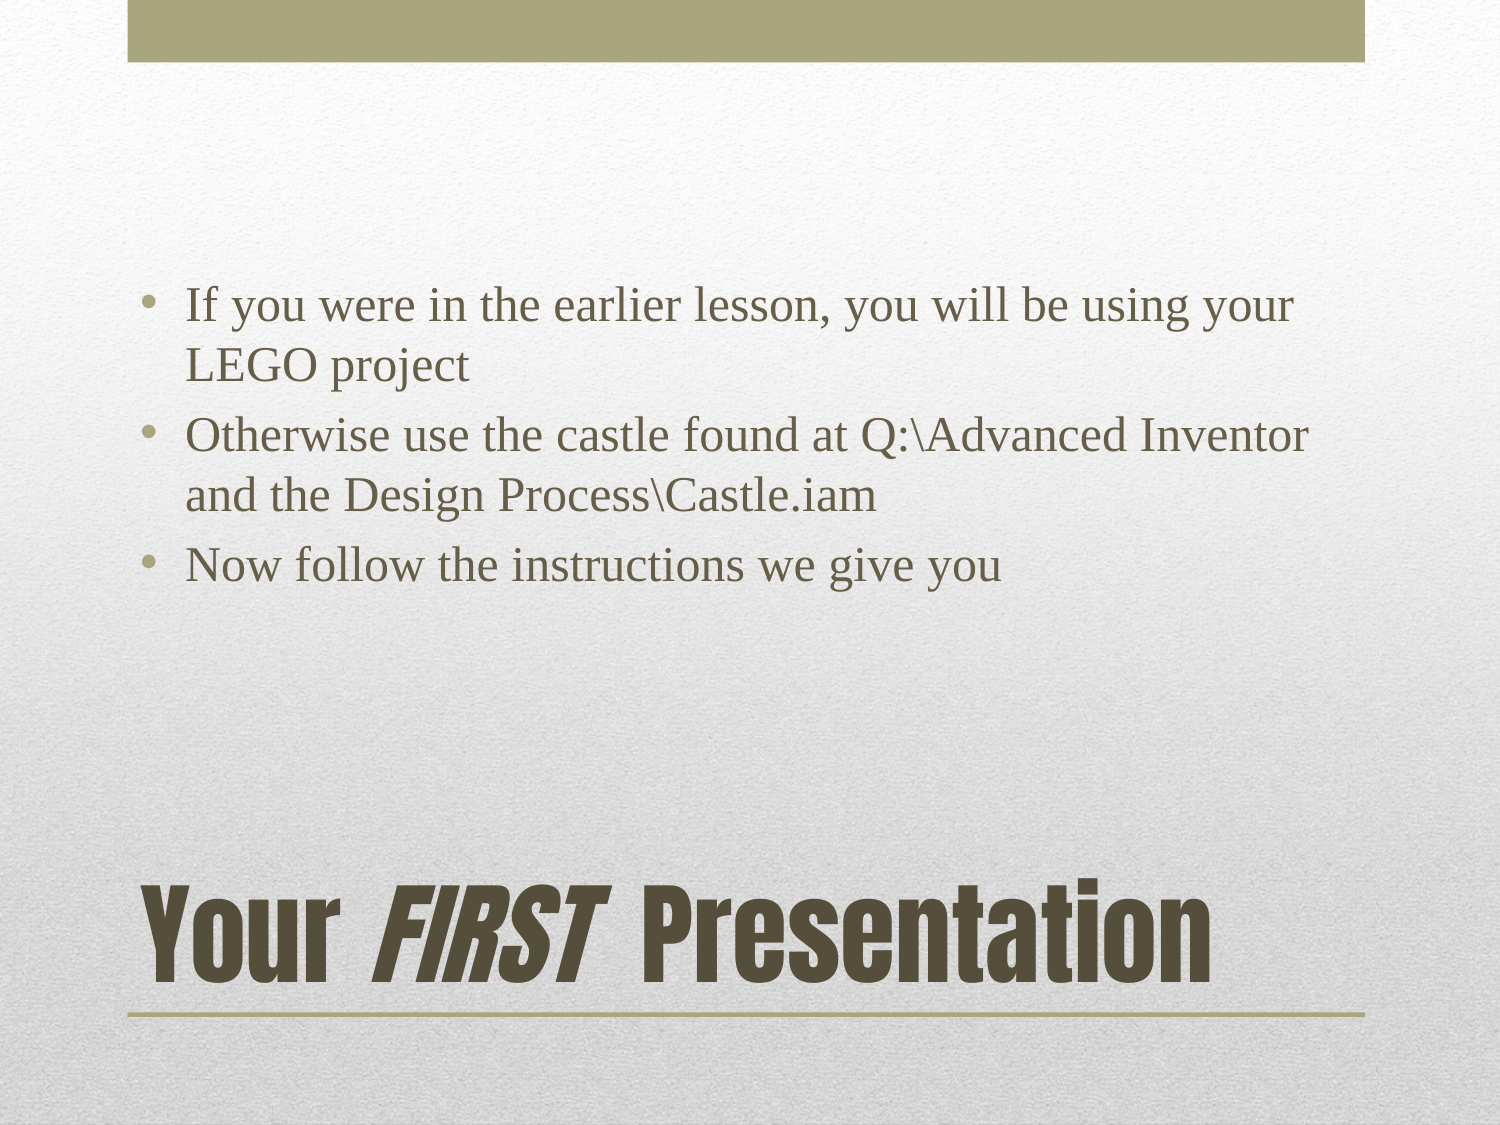

If you were in the earlier lesson, you will be using your LEGO project
Otherwise use the castle found at Q:\Advanced Inventor and the Design Process\Castle.iam
Now follow the instructions we give you
# Your FIRST  Presentation